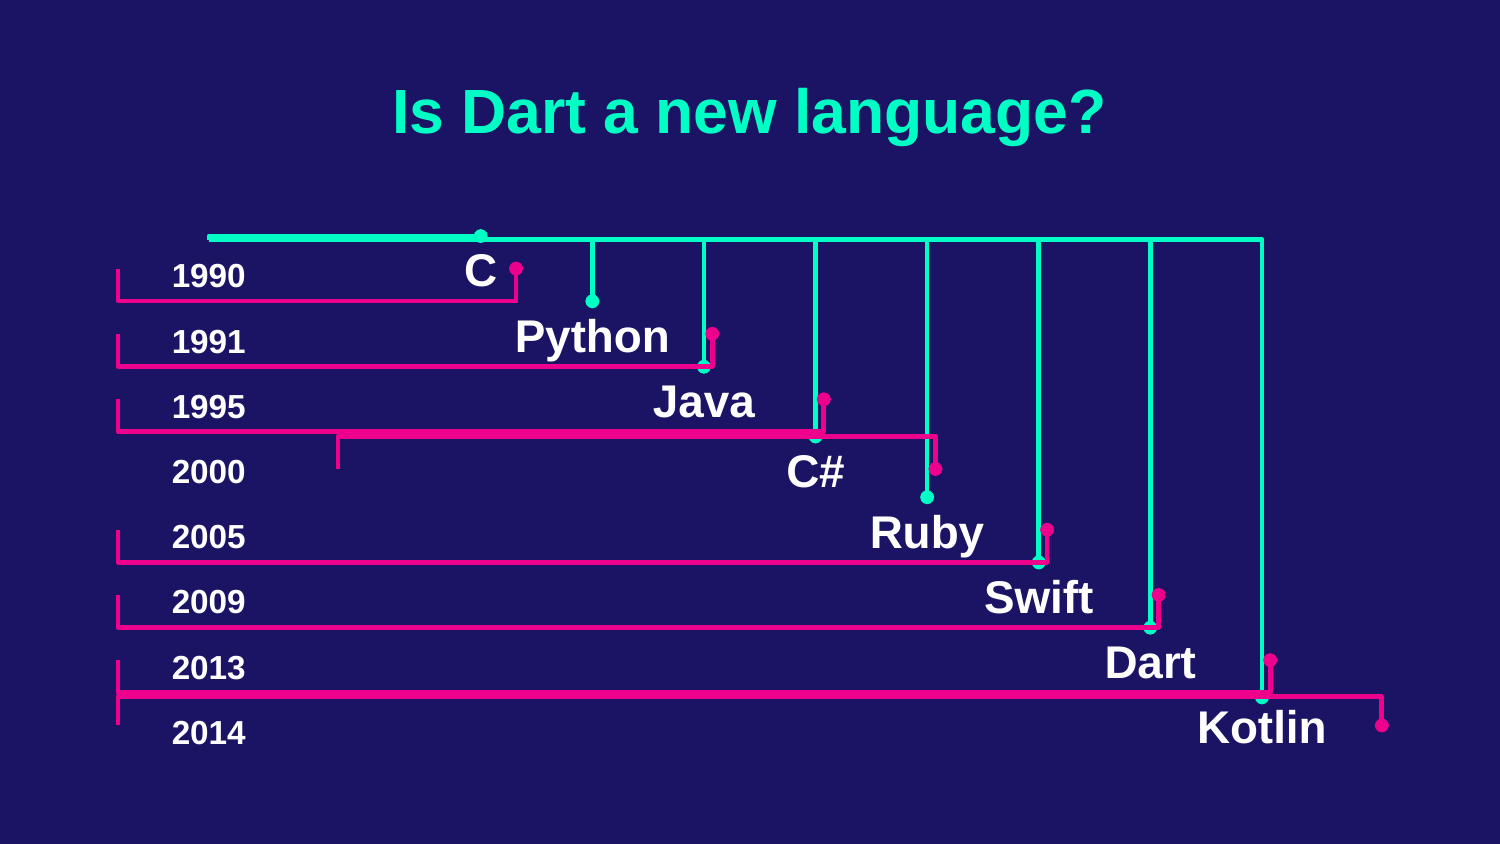

# Is Dart a new language?
C
1990
Python
1991
Java
1995
2000
C#
Ruby
2005
Swift
2009
Dart
2013
2014
Kotlin